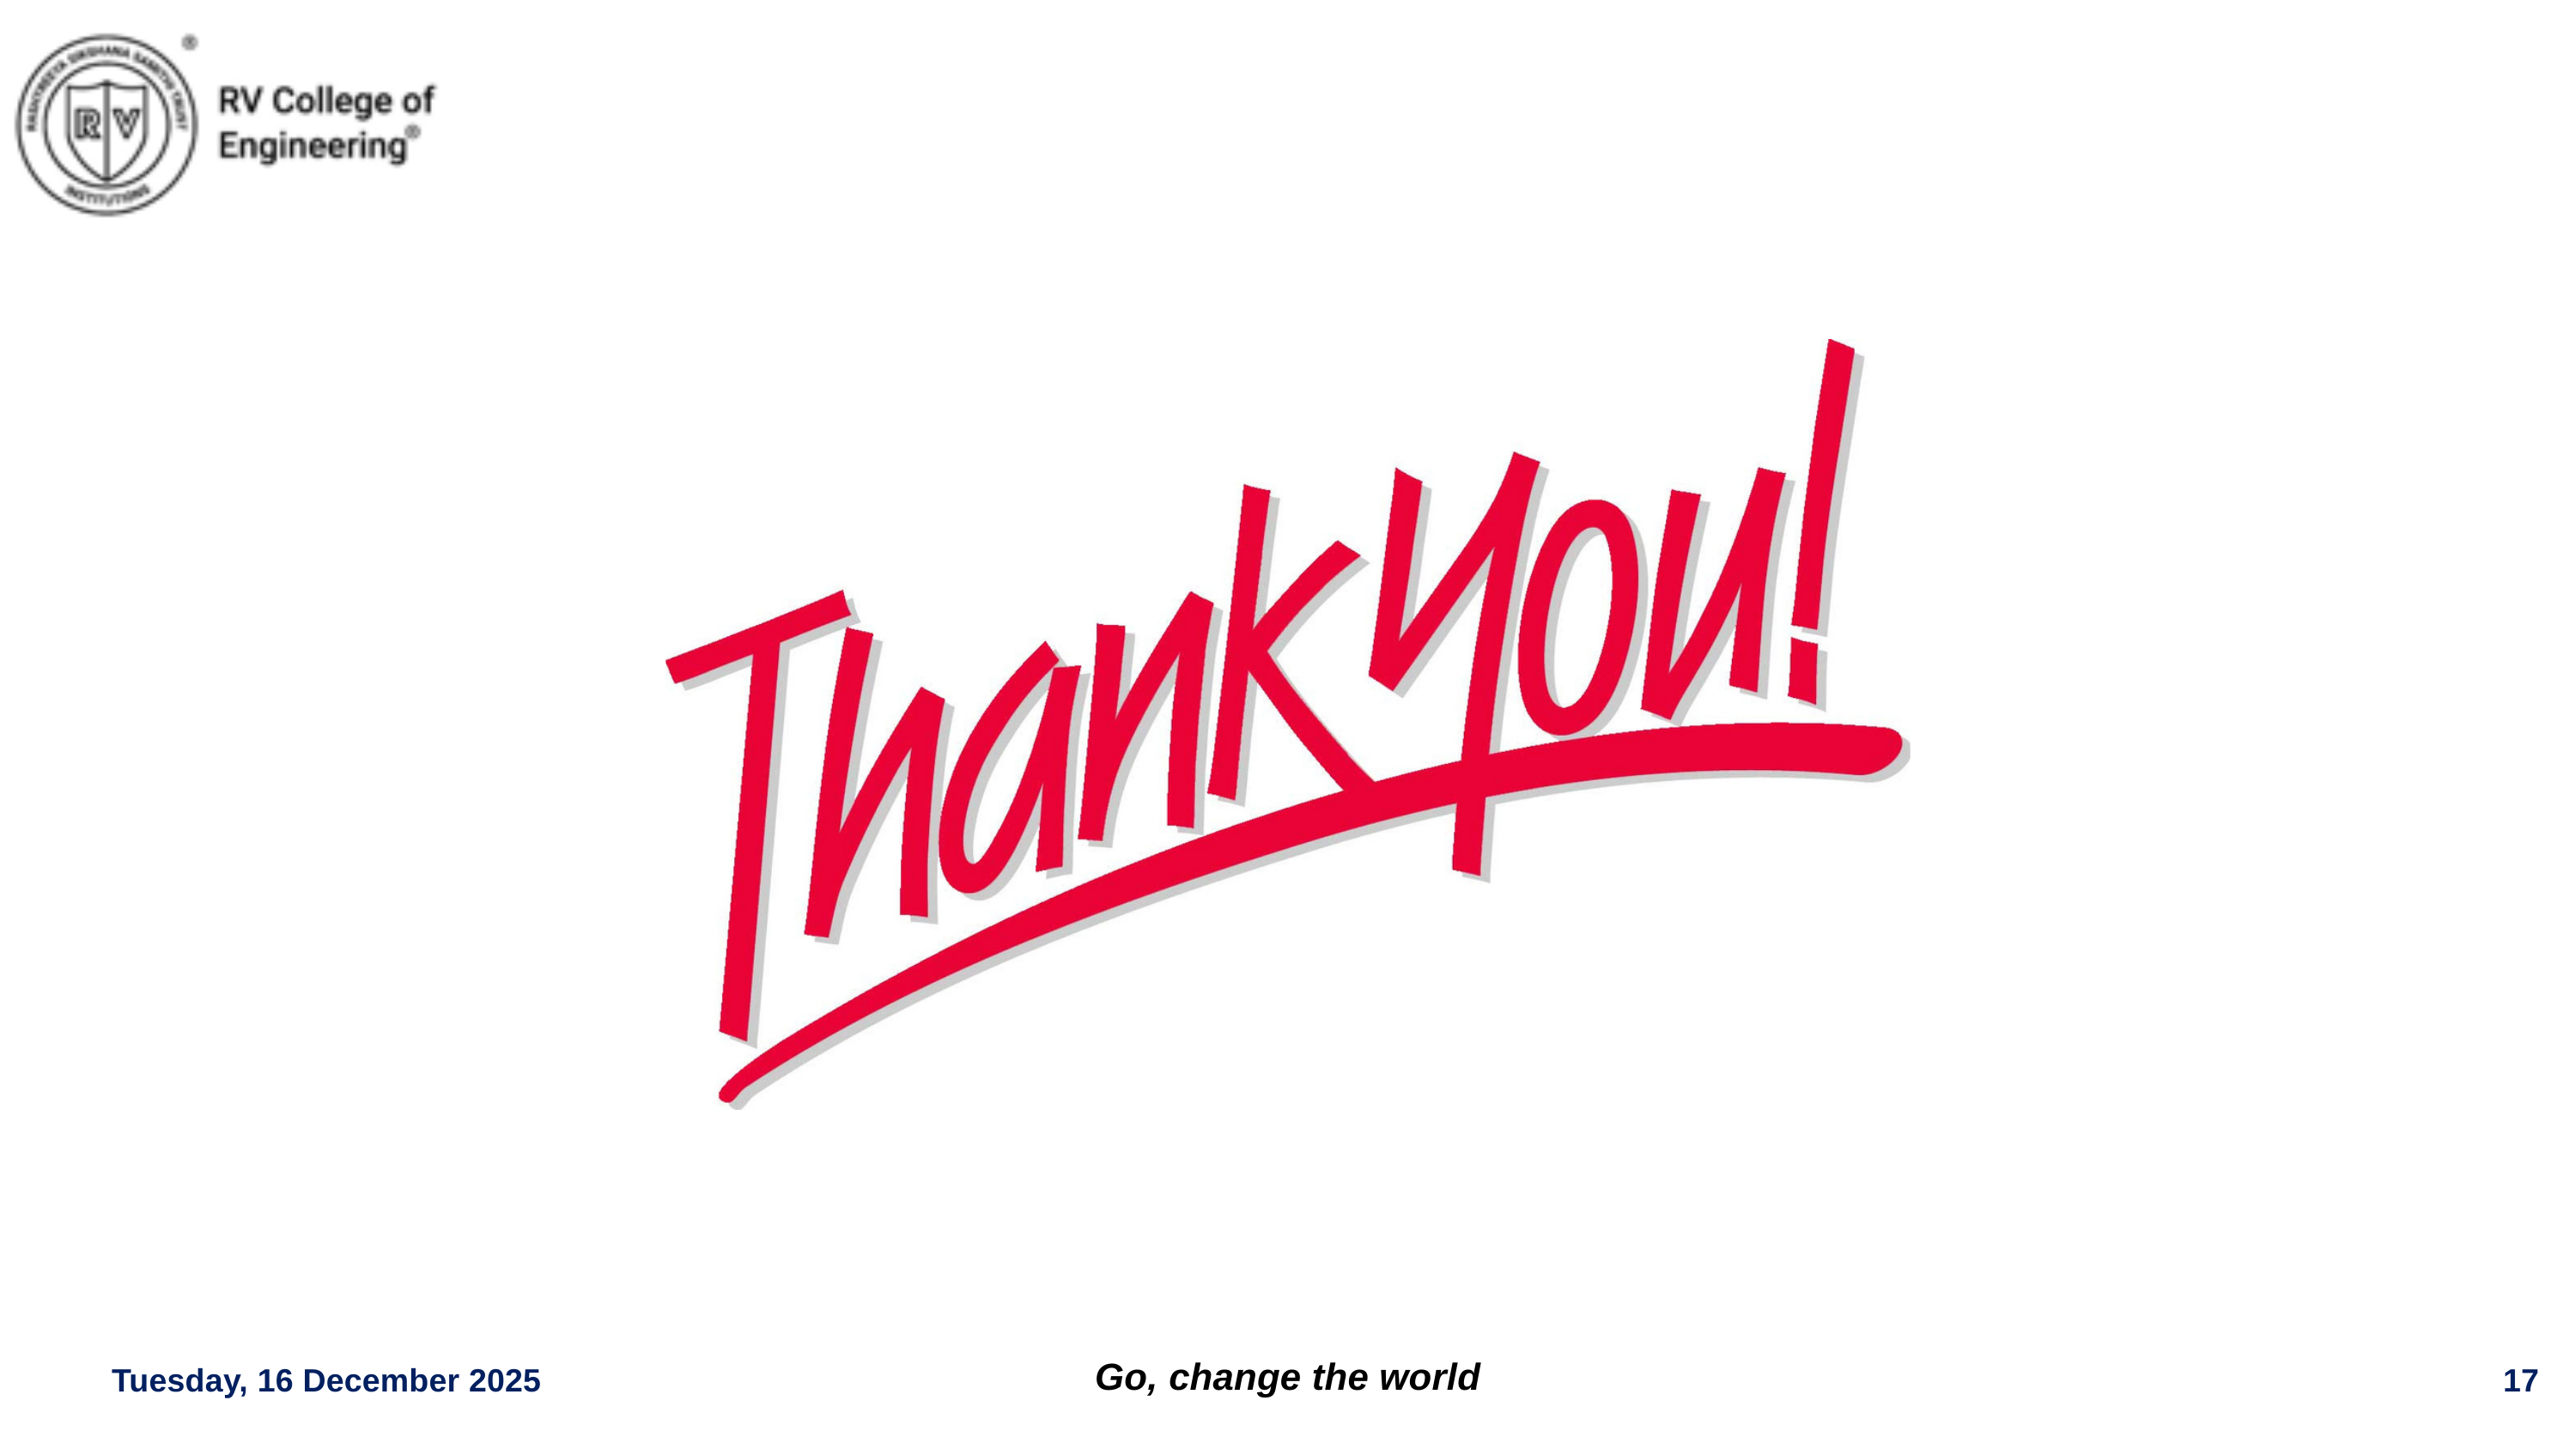

Tuesday, 16 December 2025

17
Go, change the world